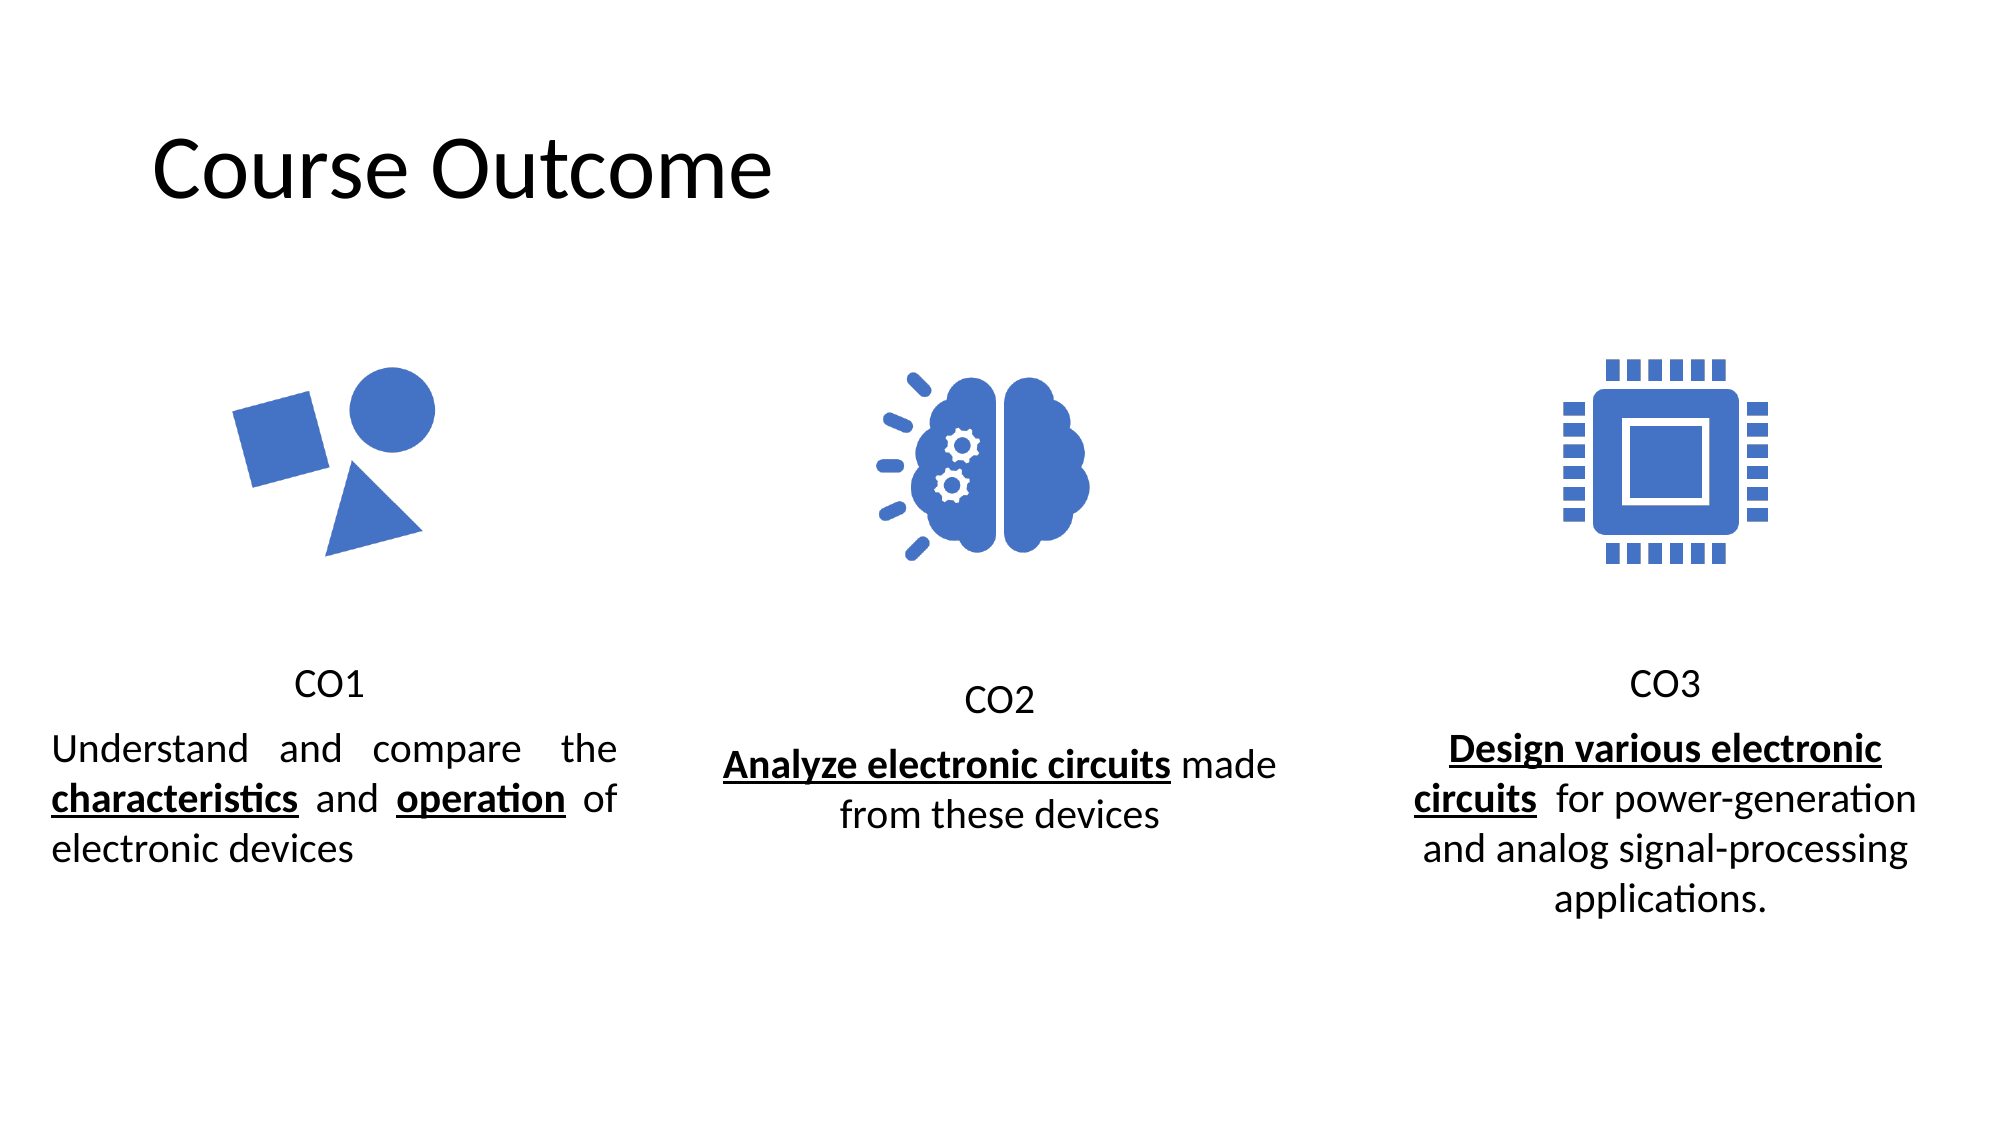

# Course Outcome
CO1
Understand and compare  the characteristics and operation of electronic devices
CO2
Analyze electronic circuits made from these devices
CO3
Design various electronic circuits  for power-generation and analog signal-processing applications.